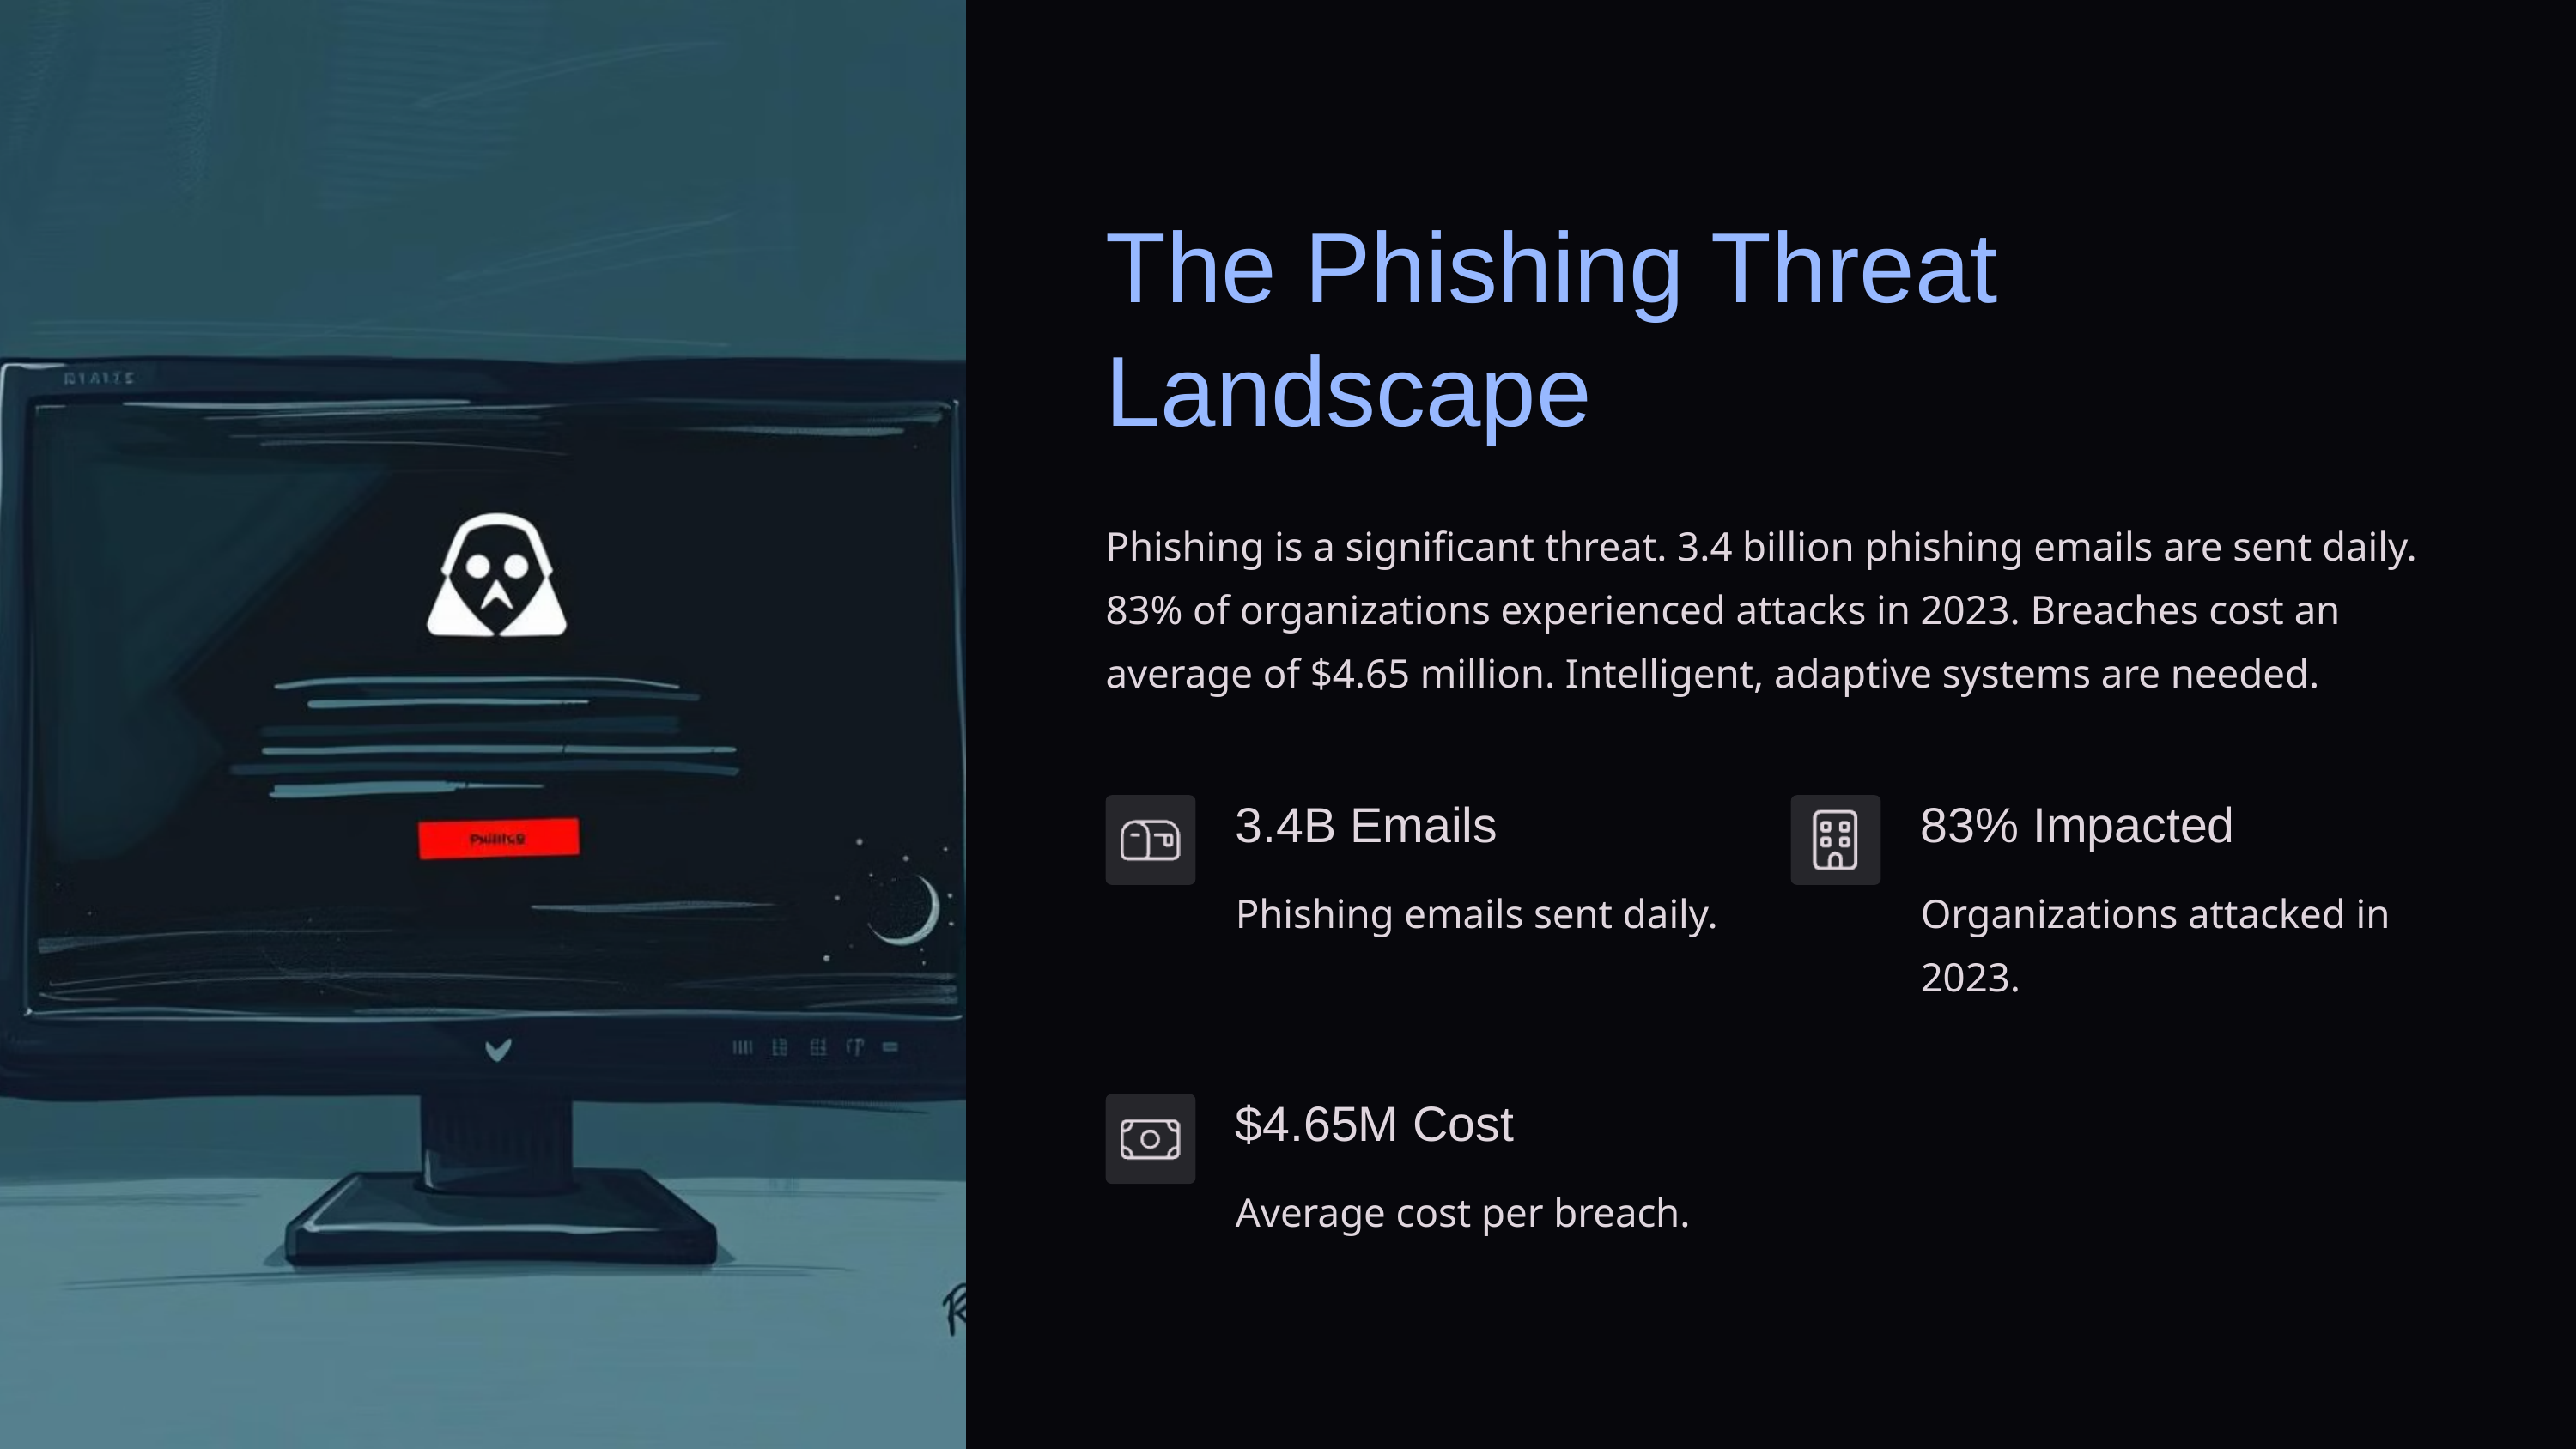

The Phishing Threat Landscape

Phishing is a significant threat. 3.4 billion phishing emails are sent daily. 83% of organizations experienced attacks in 2023. Breaches cost an average of $4.65 million. Intelligent, adaptive systems are needed.

3.4B Emails

83% Impacted

Phishing emails sent daily.

Organizations attacked in 2023.

$4.65M Cost

Average cost per breach.